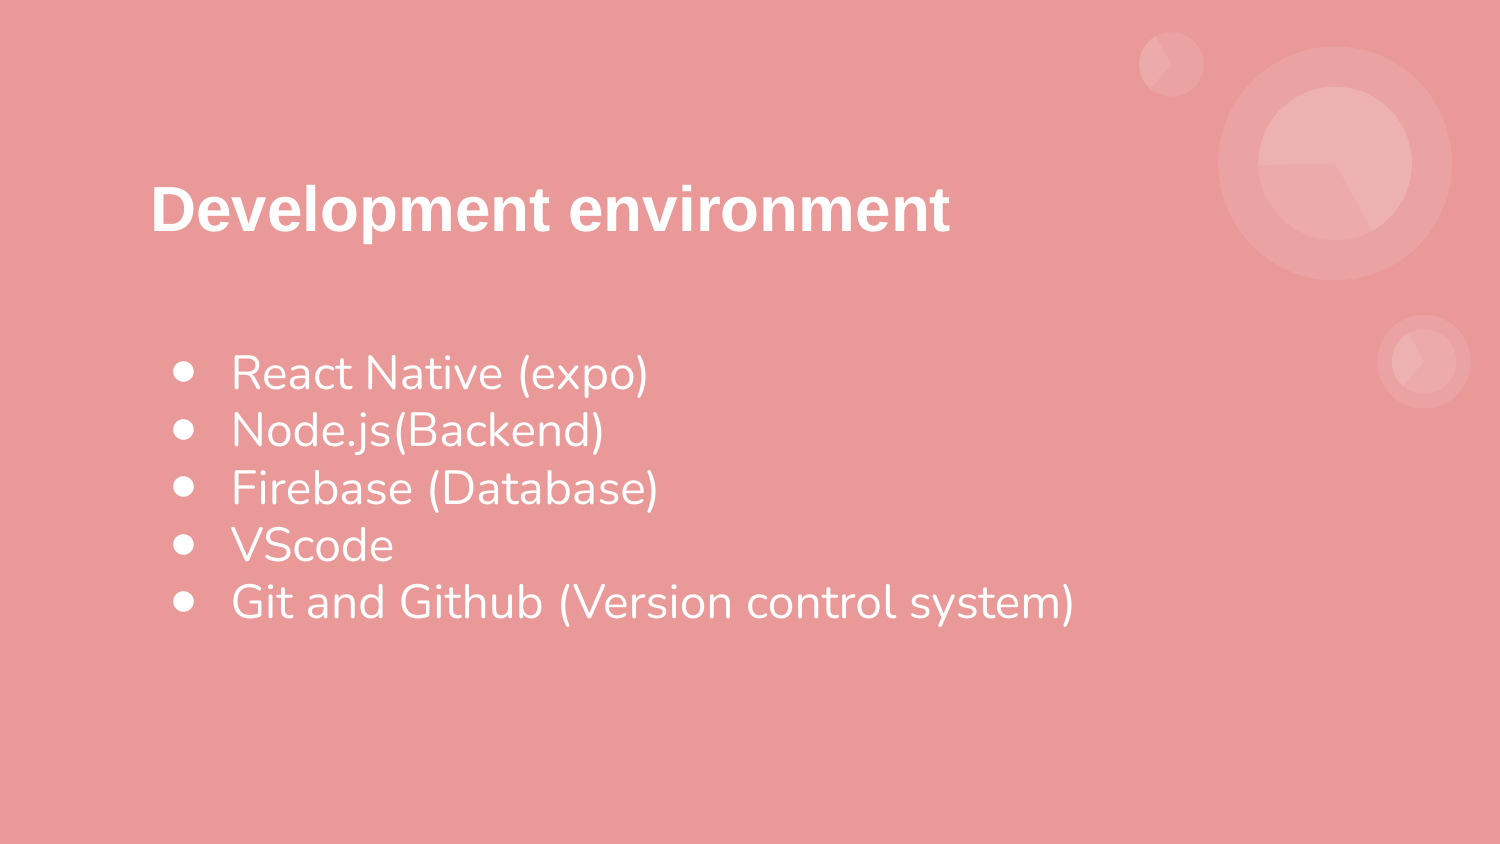

# Development environment
React Native (expo)
Node.js(Backend)
Firebase (Database)
VScode
Git and Github (Version control system)